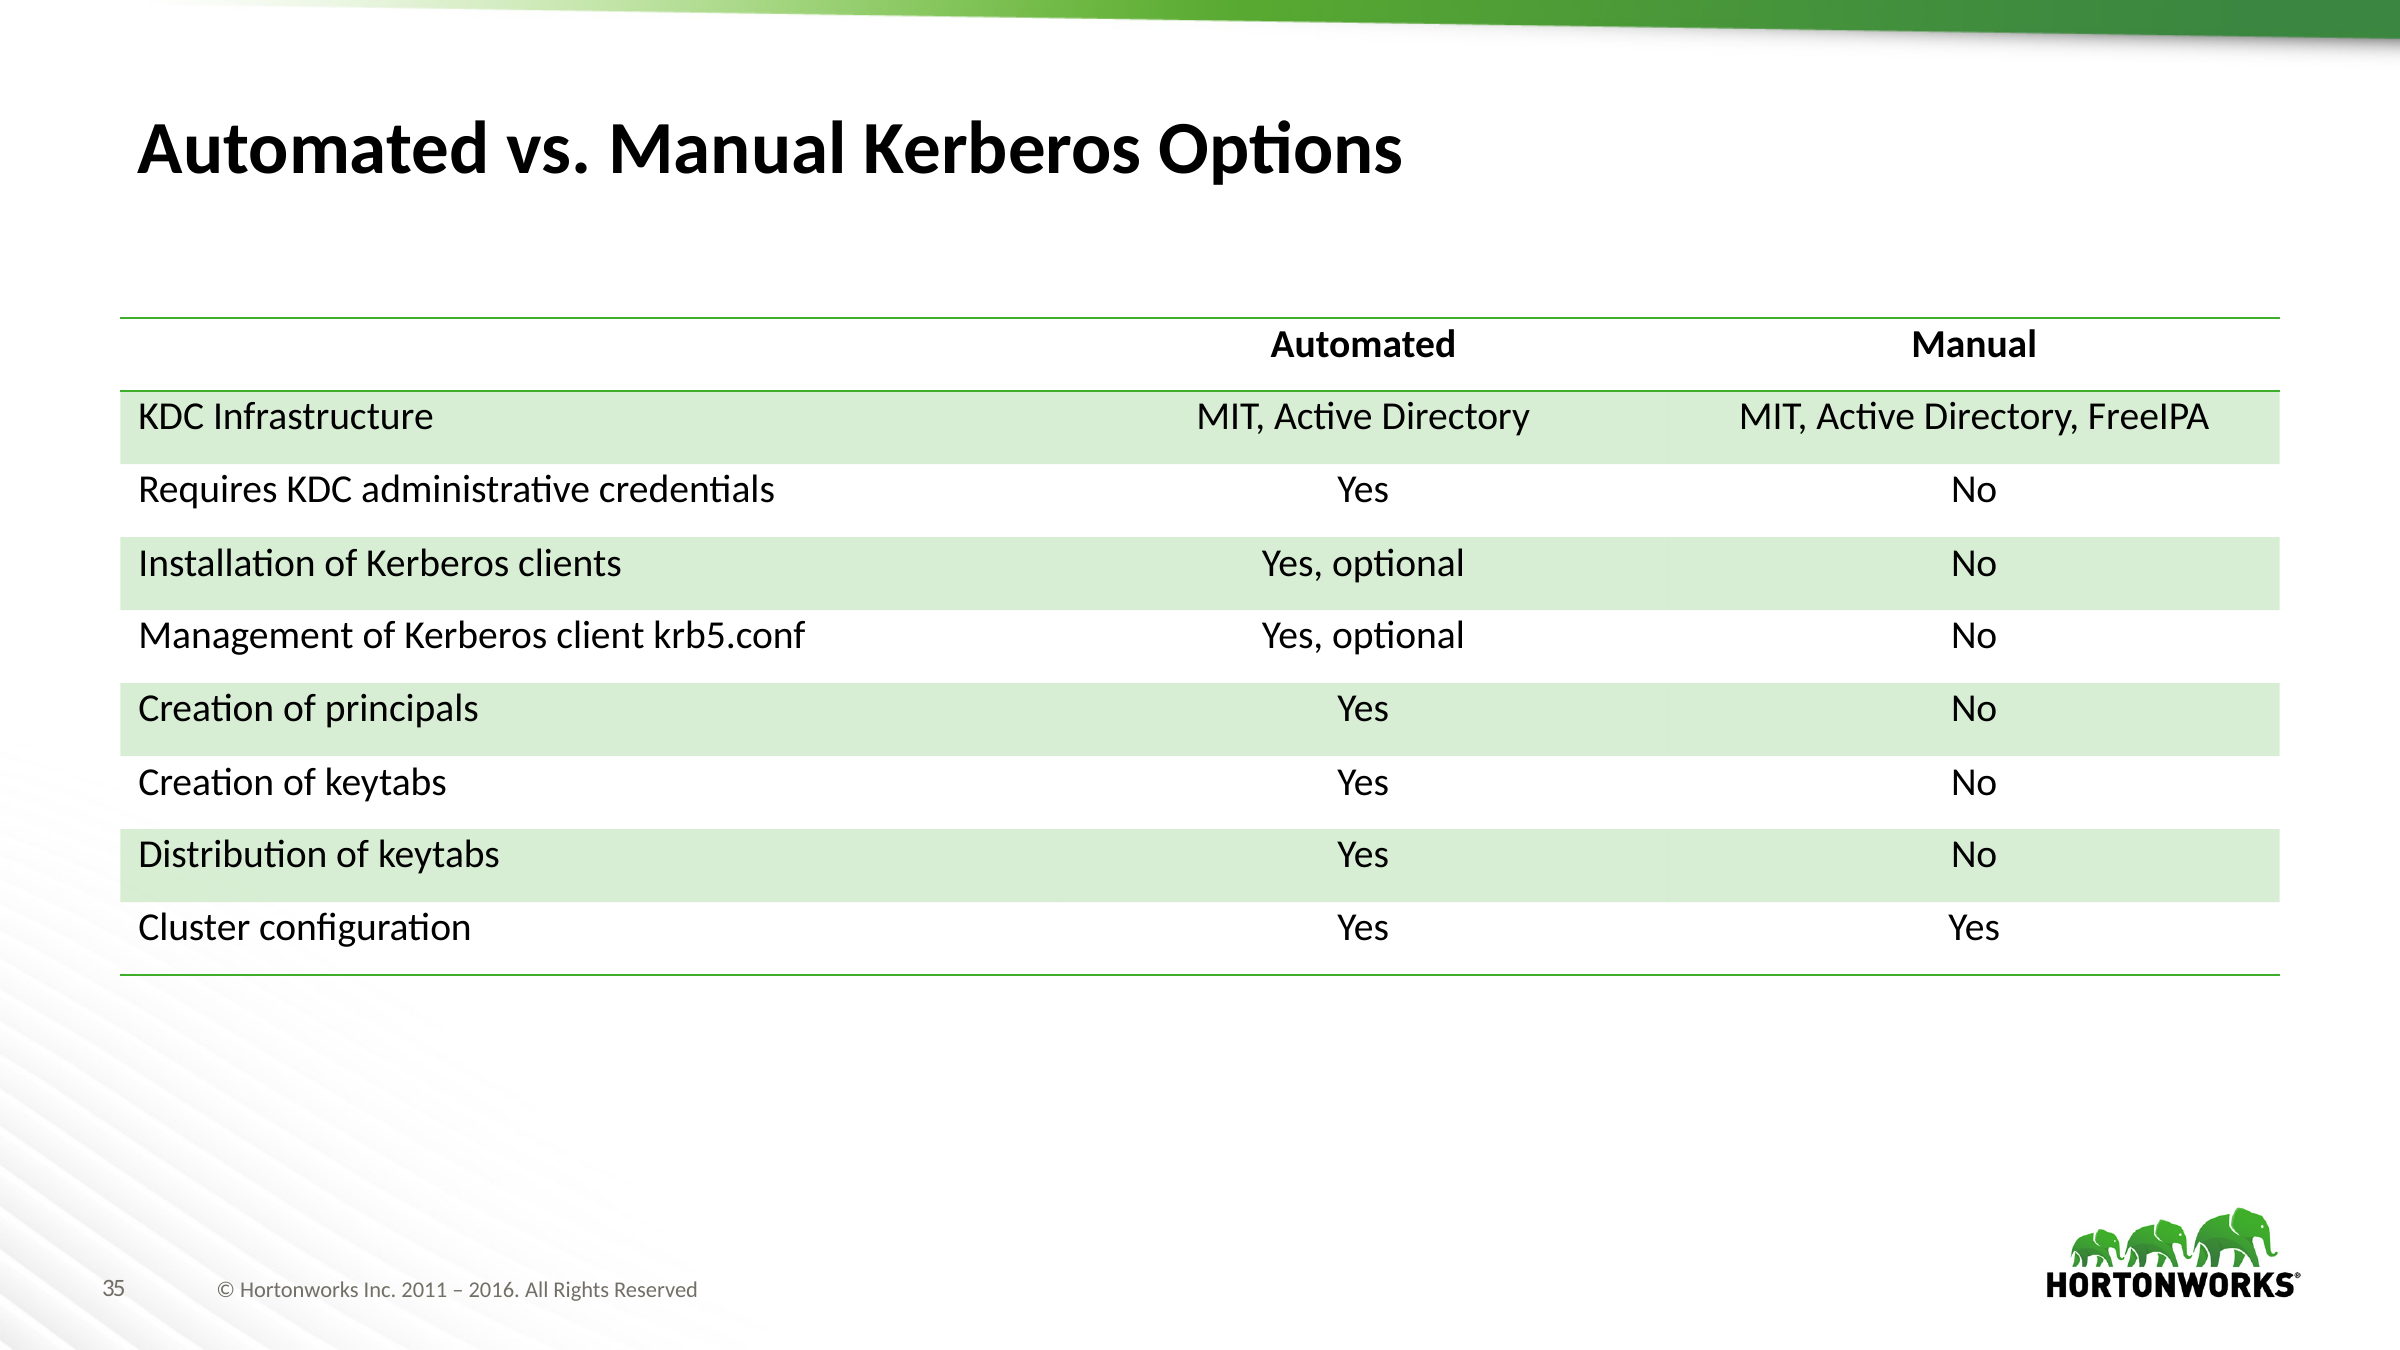

# Automated vs. Manual Kerberos Options
|  | Automated | Manual |
| --- | --- | --- |
| KDC Infrastructure | MIT, Active Directory | MIT, Active Directory, FreeIPA |
| Requires KDC administrative credentials | Yes | No |
| Installation of Kerberos clients | Yes, optional | No |
| Management of Kerberos client krb5.conf | Yes, optional | No |
| Creation of principals | Yes | No |
| Creation of keytabs | Yes | No |
| Distribution of keytabs | Yes | No |
| Cluster configuration | Yes | Yes |